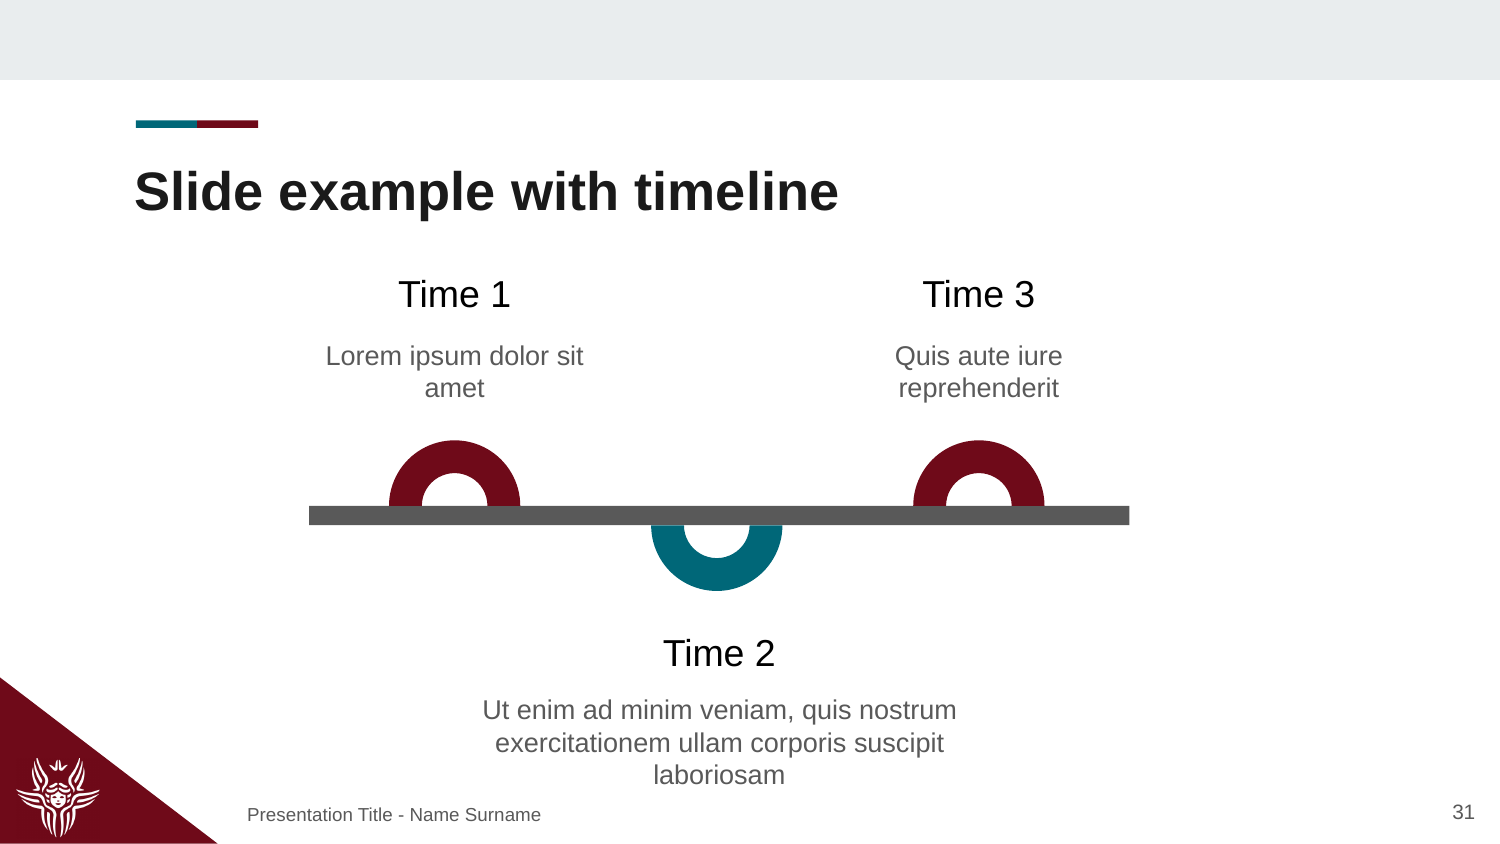

Slide example with timeline
Time 1
Time 3
Lorem ipsum dolor sit amet
Quis aute iure reprehenderit

Time 2
Ut enim ad minim veniam, quis nostrum exercitationem ullam corporis suscipit laboriosam
31
Presentation Title - Name Surname